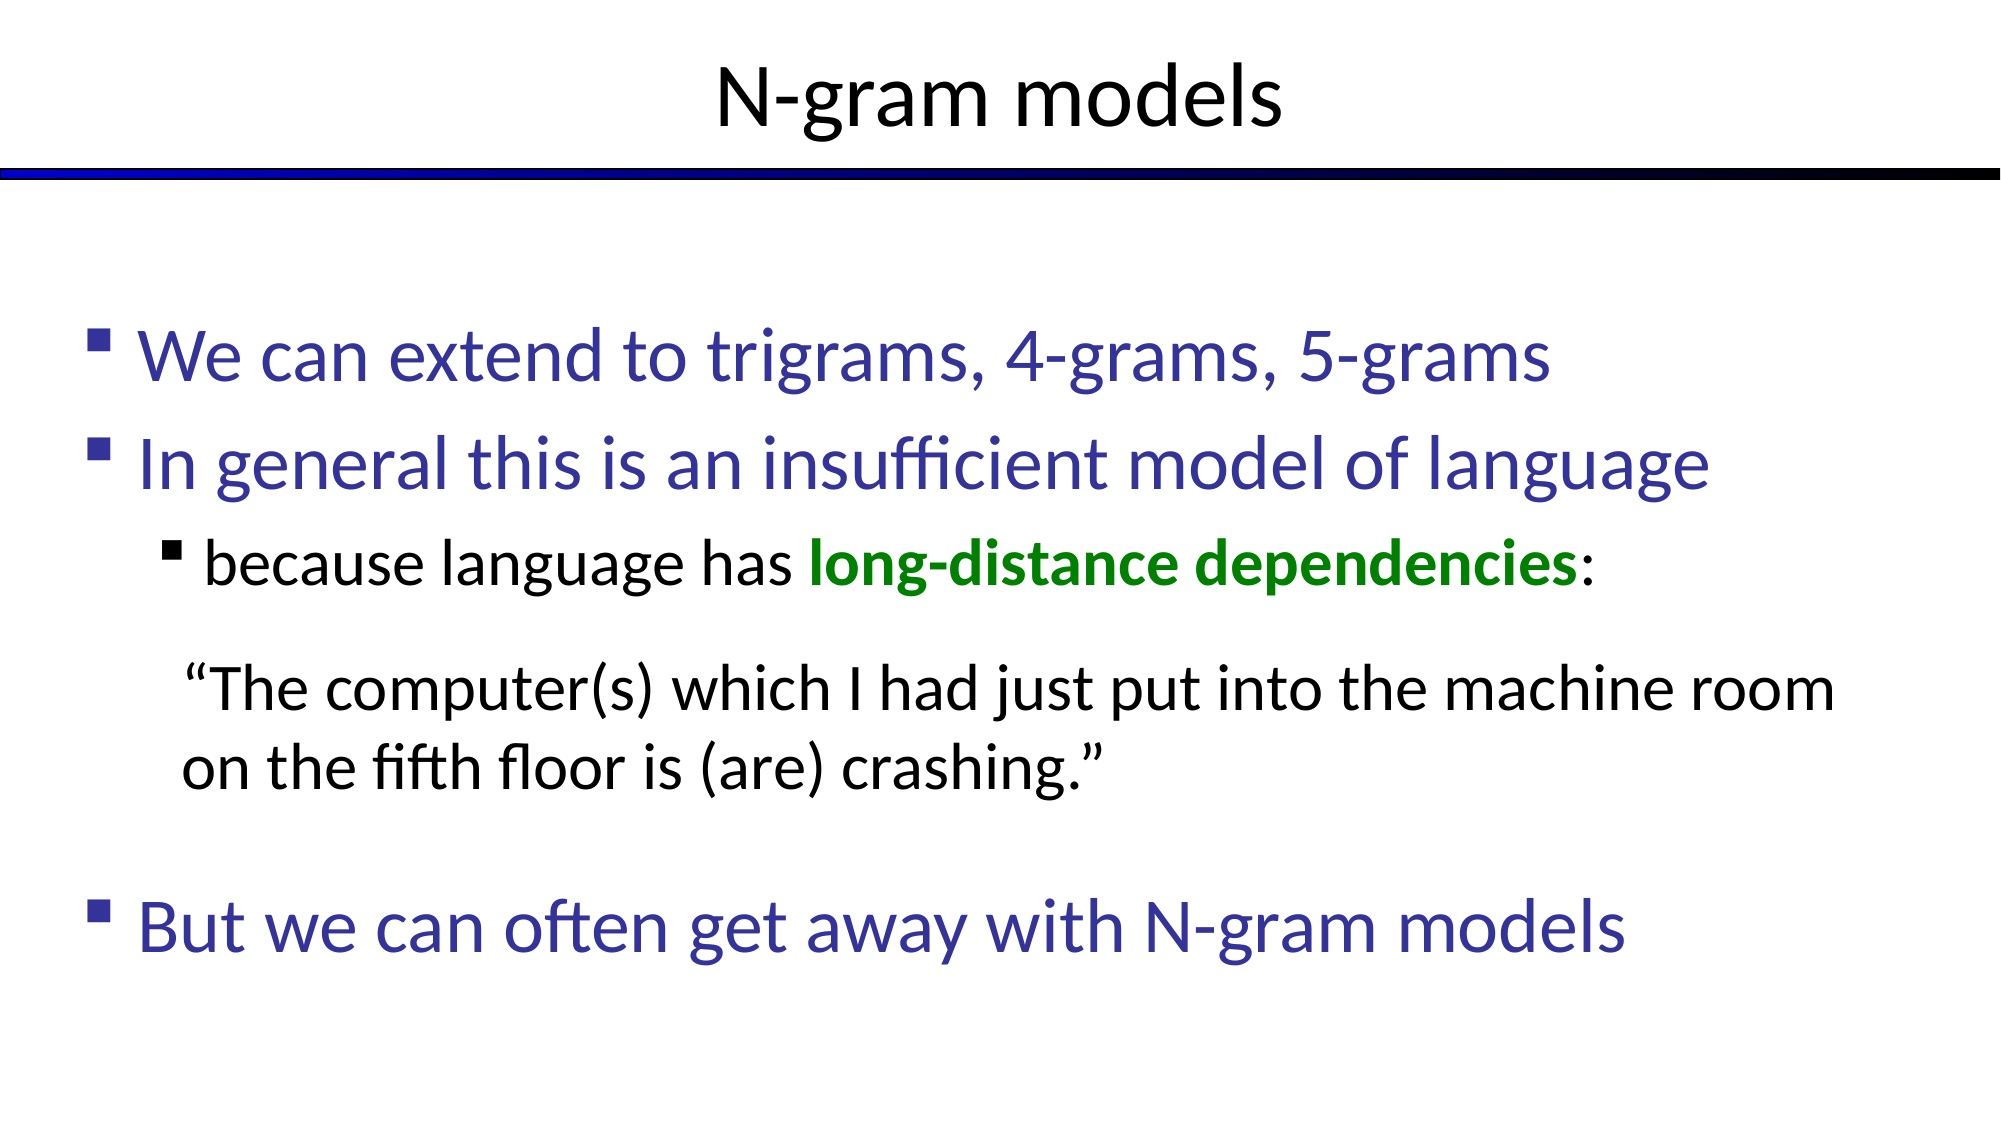

# N-gram models
We can extend to trigrams, 4-grams, 5-grams
In general this is an insufficient model of language
because language has long-distance dependencies:

“The computer(s) which I had just put into the machine room on the fifth floor is (are) crashing.”

But we can often get away with N-gram models